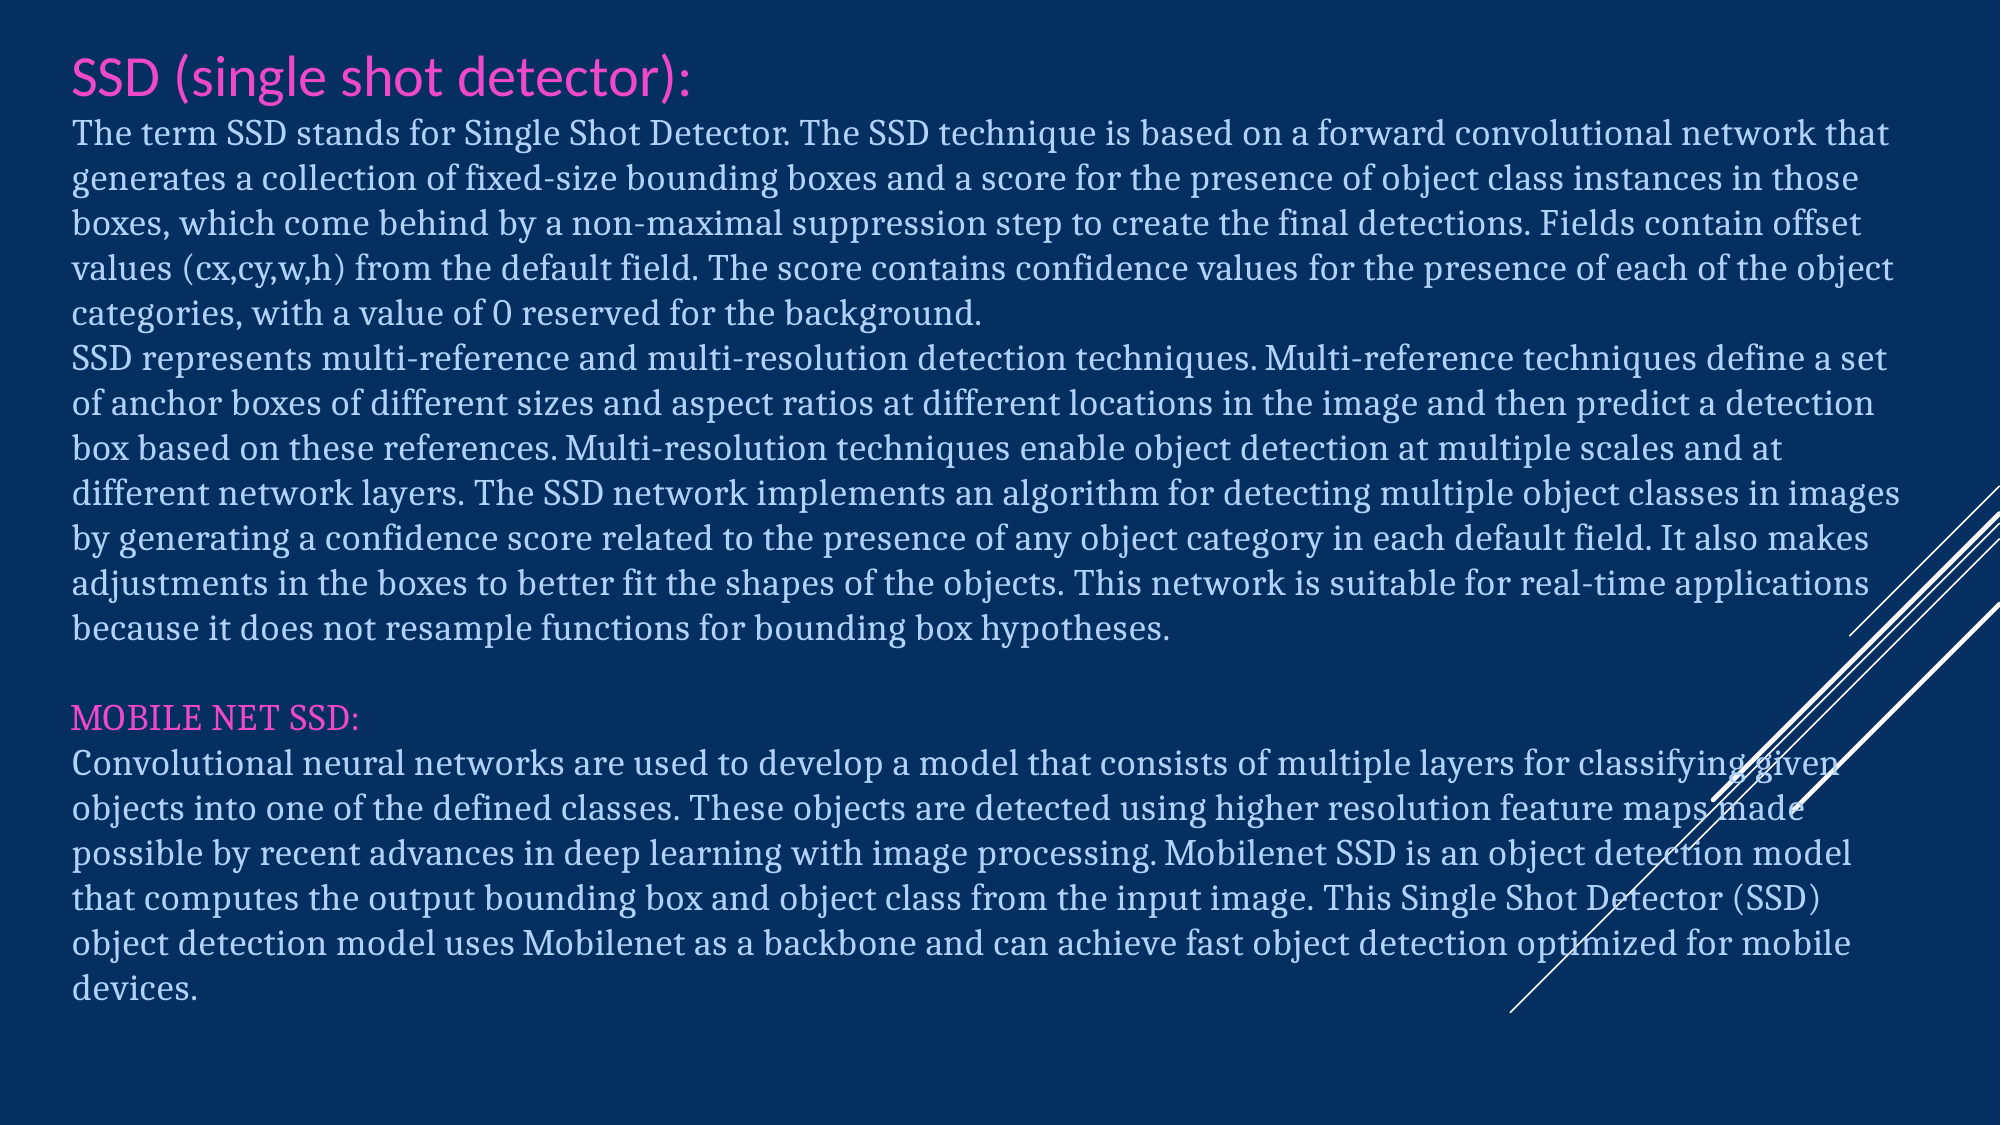

SSD (single shot detector):
The term SSD stands for Single Shot Detector. The SSD technique is based on a forward convolutional network that generates a collection of fixed-size bounding boxes and a score for the presence of object class instances in those boxes, which come behind by a non-maximal suppression step to create the final detections. Fields contain offset values ​​(cx,cy,w,h) from the default field. The score contains confidence values ​​for the presence of each of the object categories, with a value of 0 reserved for the background.
SSD represents multi-reference and multi-resolution detection techniques. Multi-reference techniques define a set of anchor boxes of different sizes and aspect ratios at different locations in the image and then predict a detection box based on these references. Multi-resolution techniques enable object detection at multiple scales and at different network layers. The SSD network implements an algorithm for detecting multiple object classes in images by generating a confidence score related to the presence of any object category in each default field. It also makes adjustments in the boxes to better fit the shapes of the objects. This network is suitable for real-time applications because it does not resample functions for bounding box hypotheses.

MOBILE NET SSD:
Convolutional neural networks are used to develop a model that consists of multiple layers for classifying given objects into one of the defined classes. These objects are detected using higher resolution feature maps made possible by recent advances in deep learning with image processing. Mobilenet SSD is an object detection model that computes the output bounding box and object class from the input image. This Single Shot Detector (SSD) object detection model uses Mobilenet as a backbone and can achieve fast object detection optimized for mobile devices.